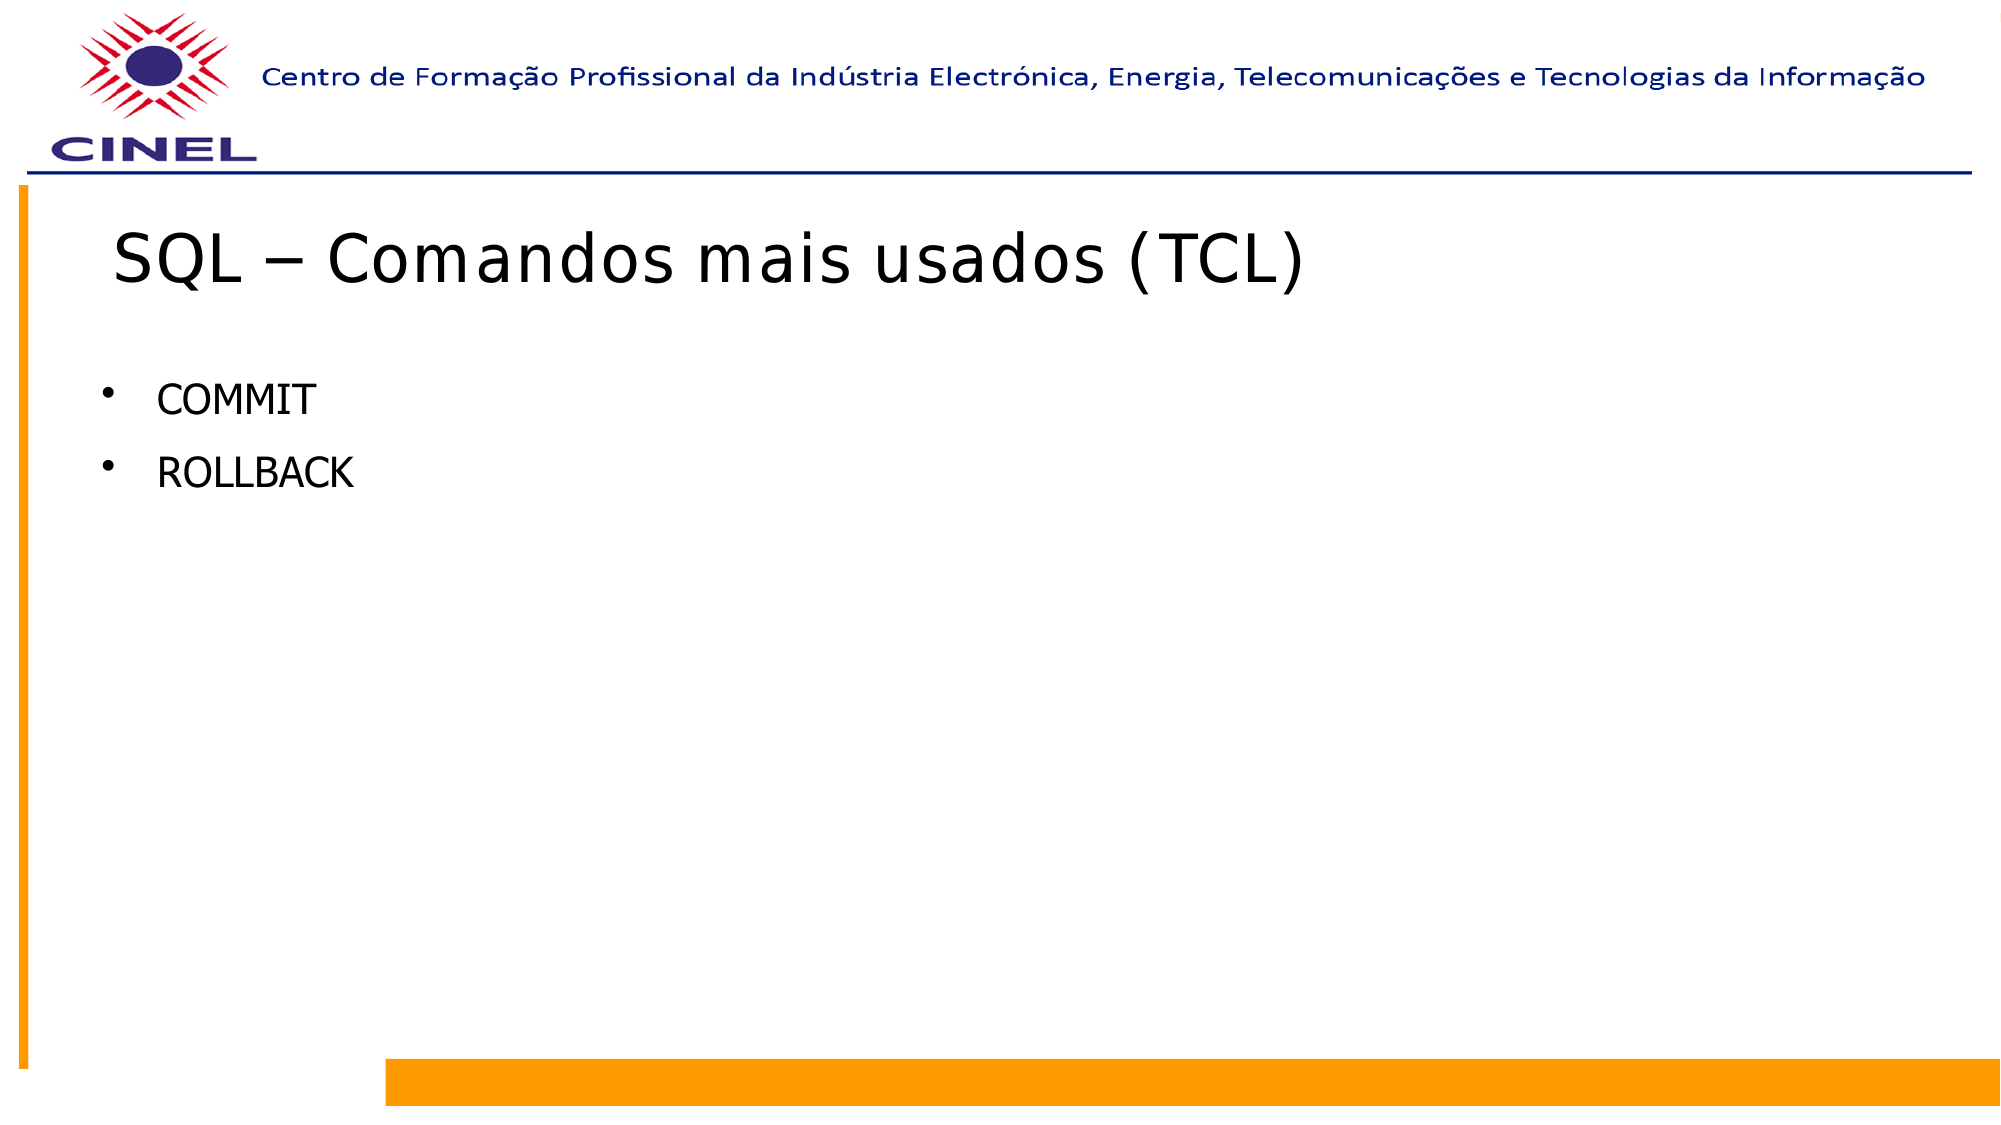

# SQL – Comandos mais usados (TCL)
COMMIT
ROLLBACK